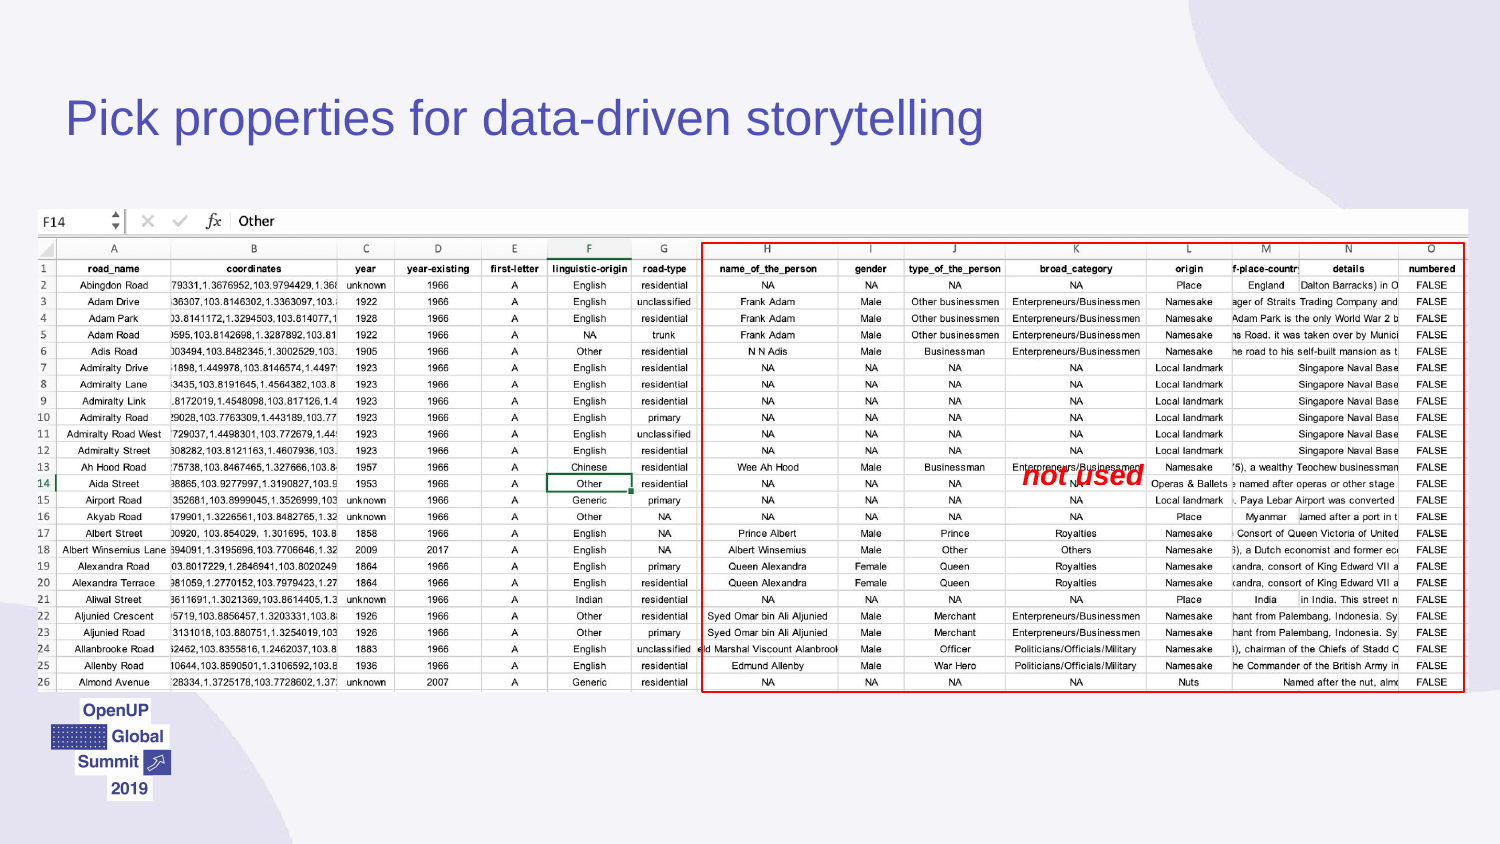

# Pick properties for data-driven storytelling

not used